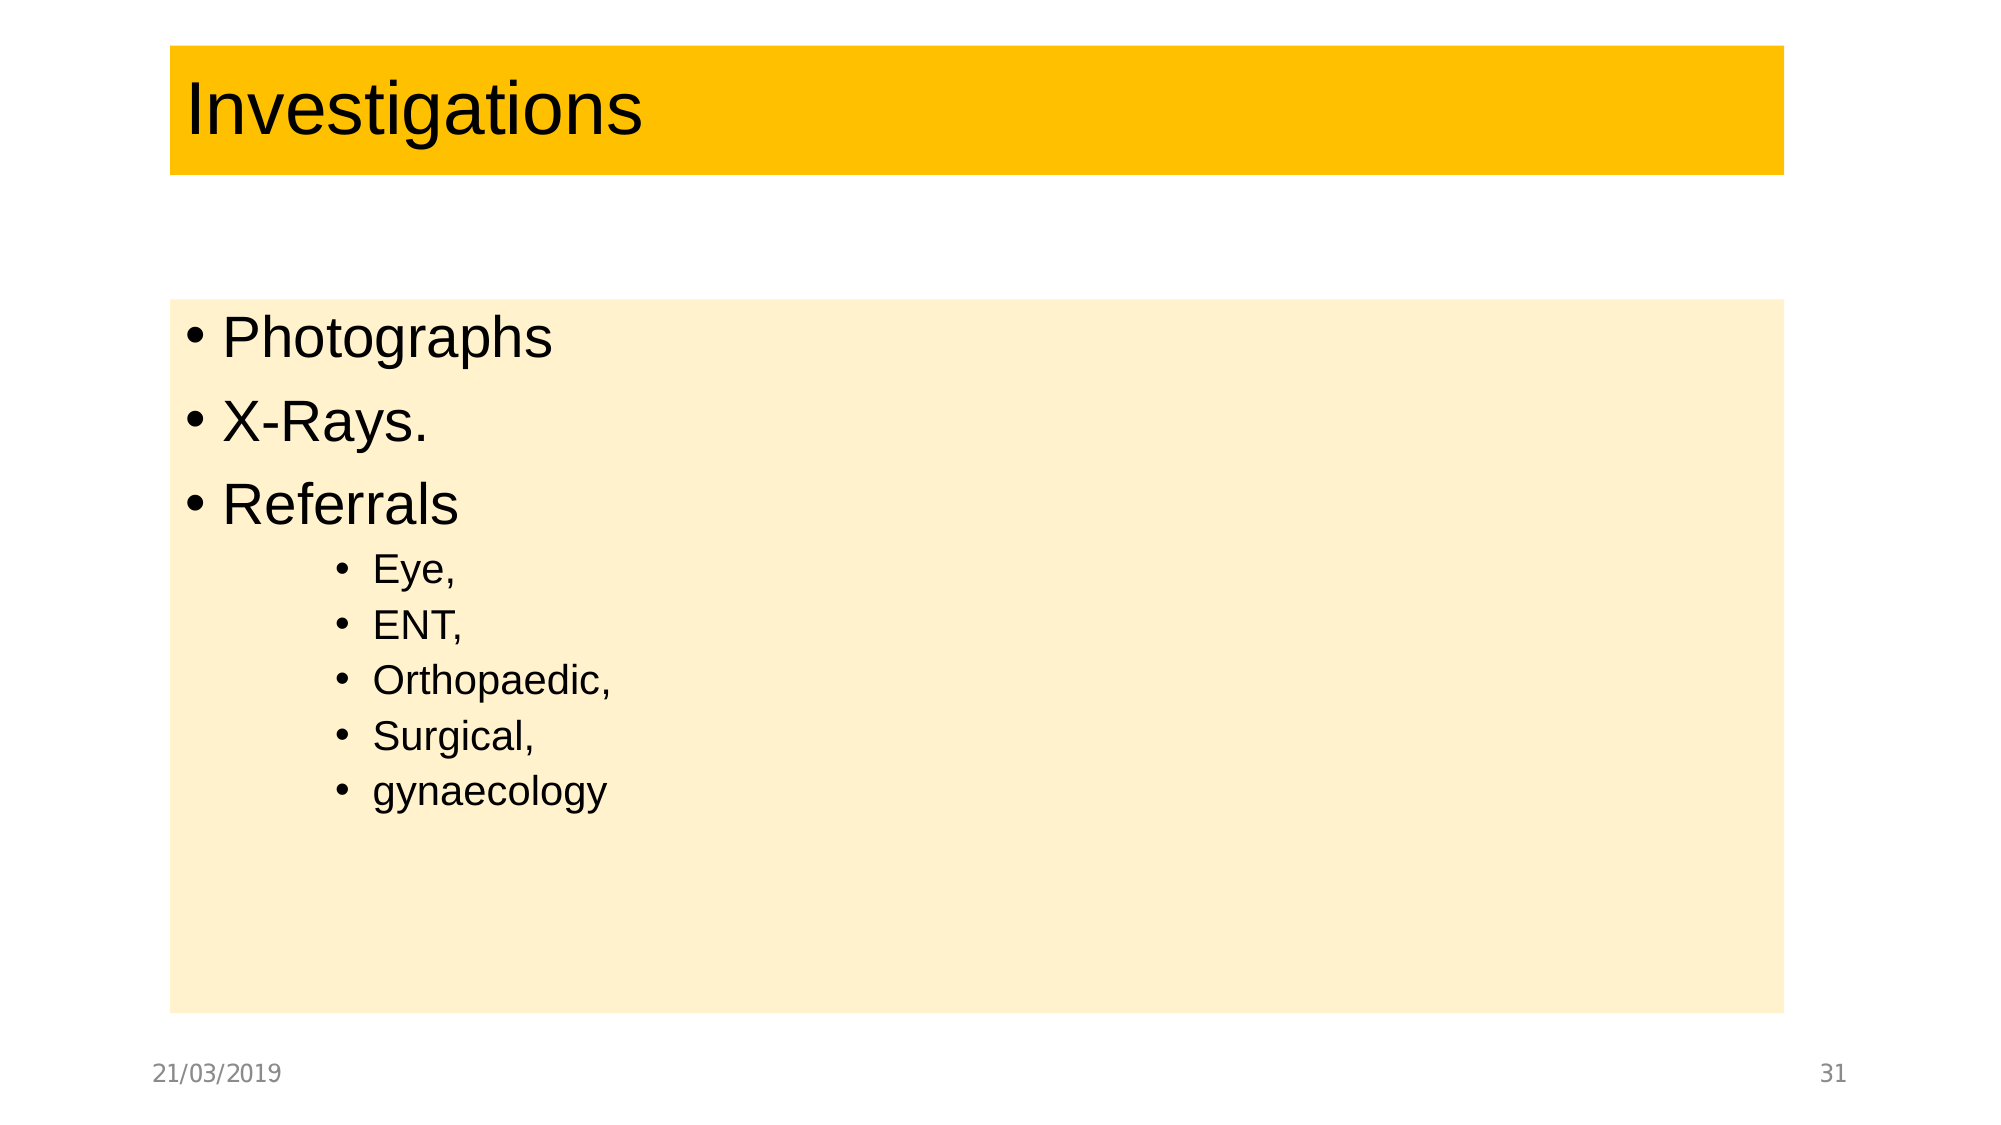

# Investigations
Photographs
X-Rays.
Referrals
Eye,
ENT,
Orthopaedic,
Surgical,
gynaecology
21/03/2019

31